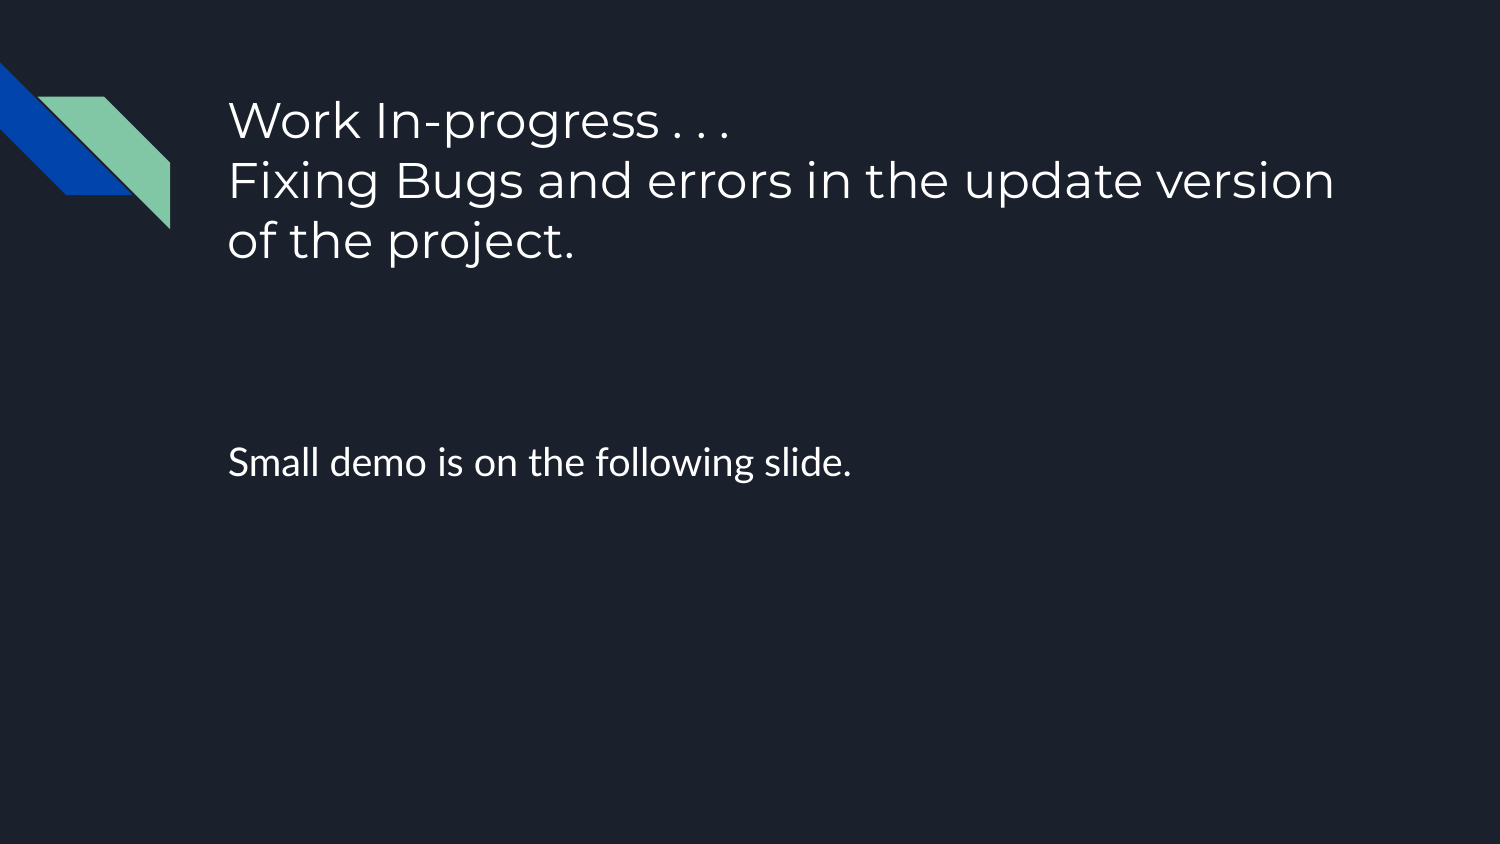

# Work In-progress . . .
Fixing Bugs and errors in the update version of the project.

Small demo is on the following slide.